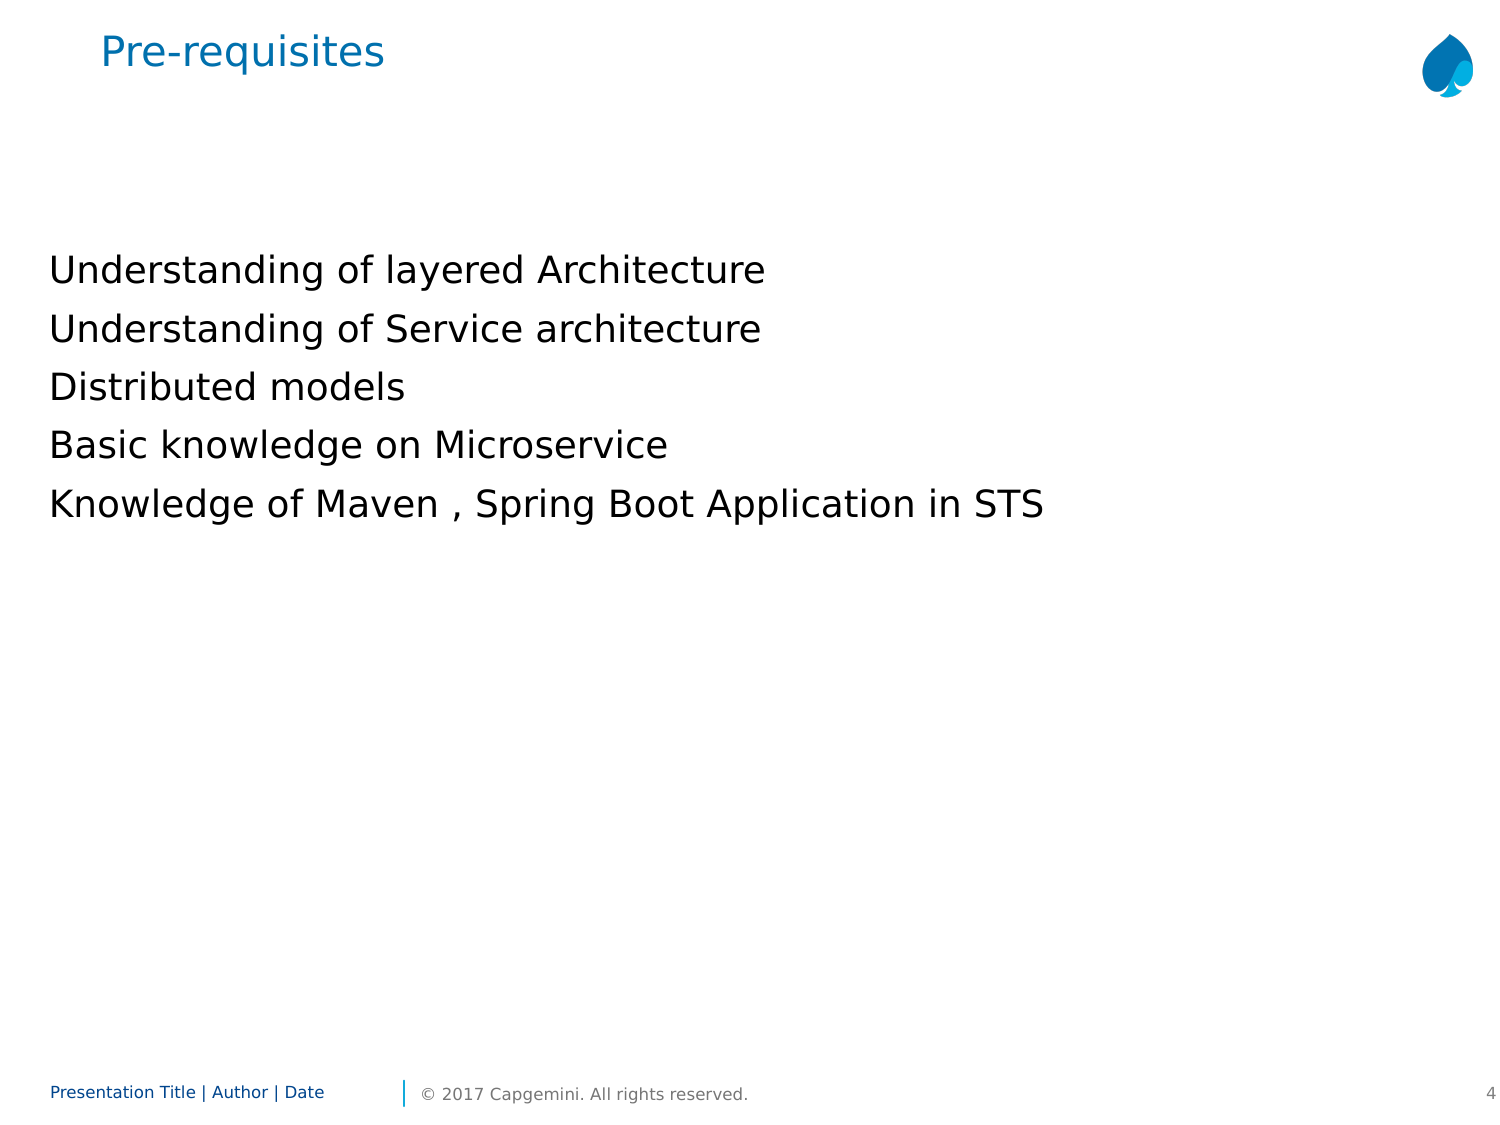

Pre-requisites
Understanding of layered Architecture
Understanding of Service architecture
Distributed models
Basic knowledge on Microservice
Knowledge of Maven , Spring Boot Application in STS